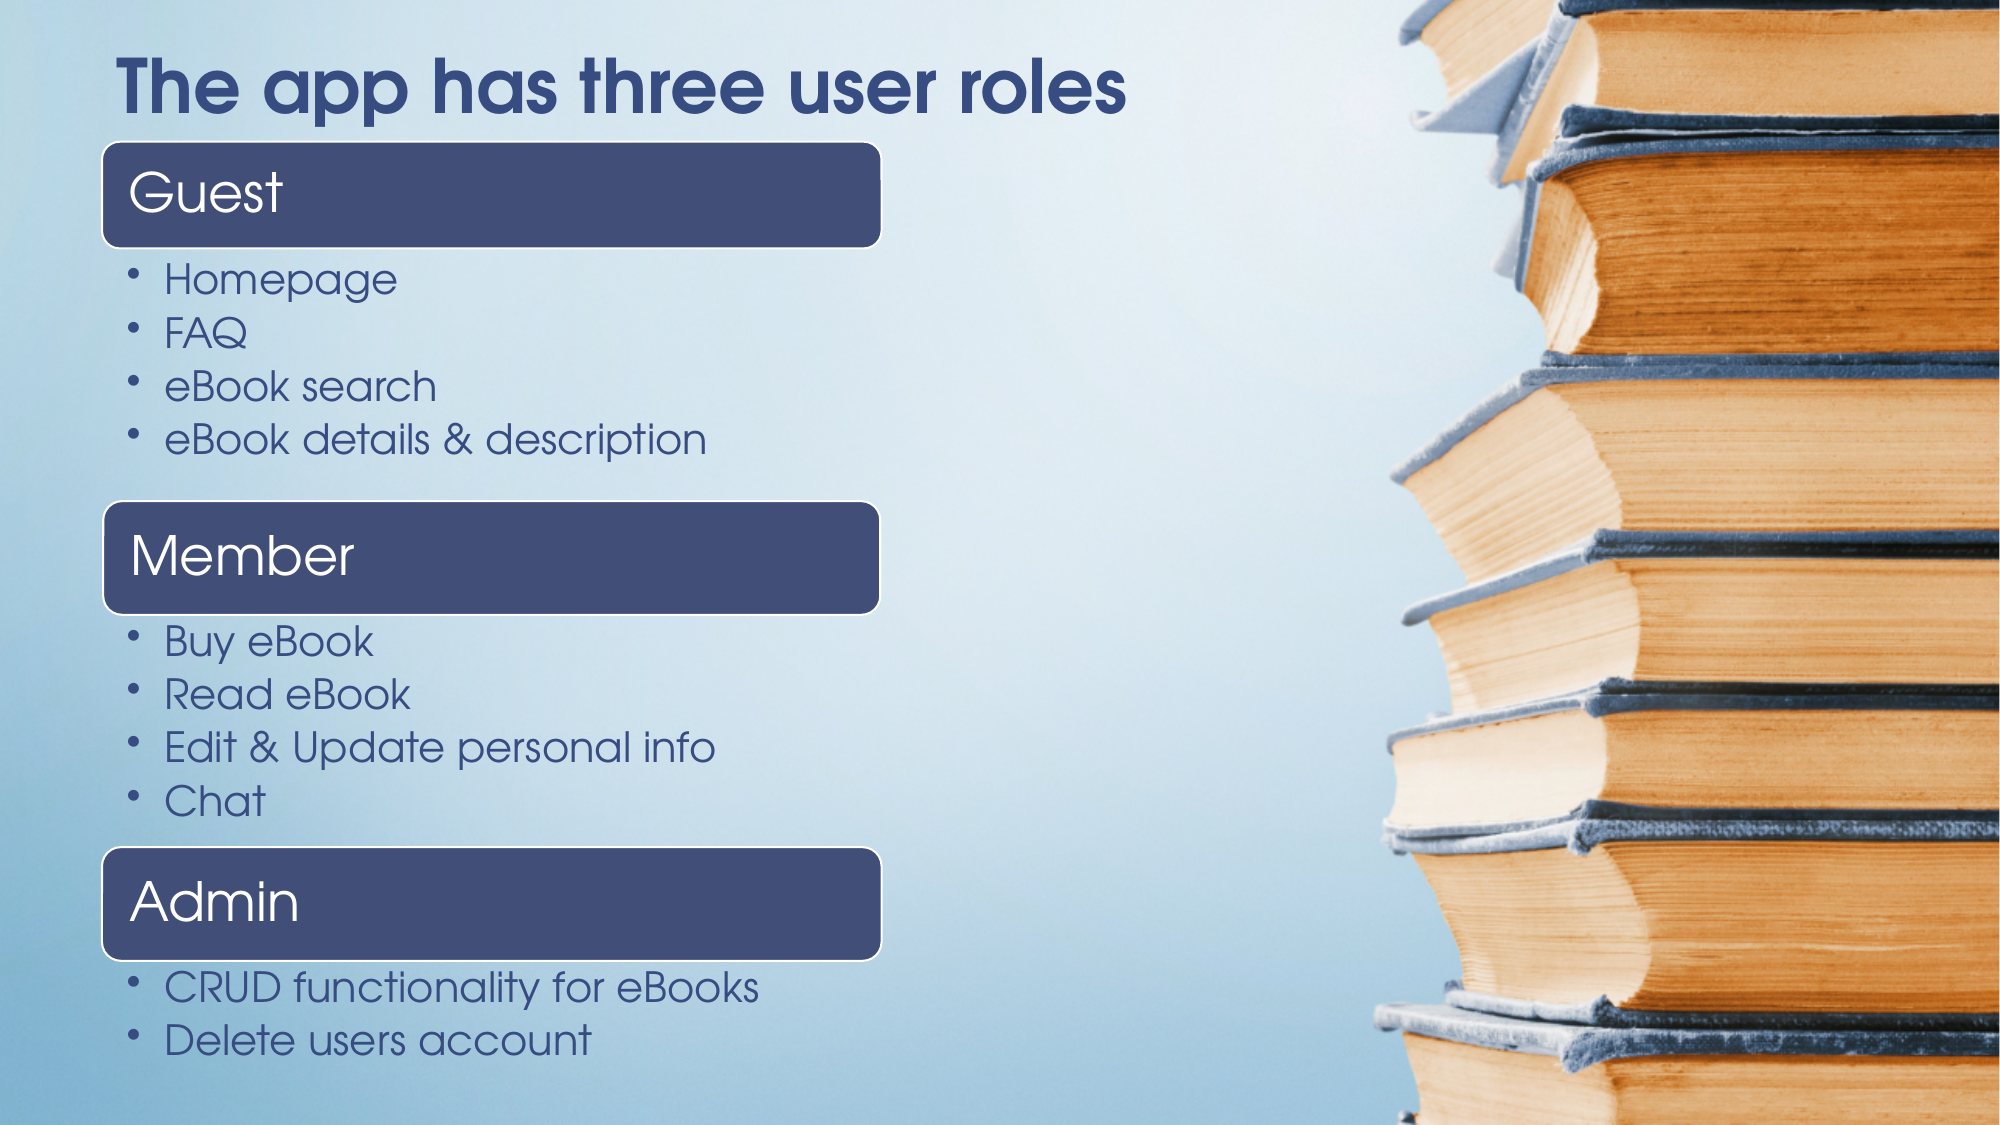

The app has three user roles
Guest
Homepage
FAQ
eBook search
eBook details & description
Member
Buy eBook
Read eBook
Edit & Update personal info
Chat
Admin
CRUD functionality for eBooks
Delete users account